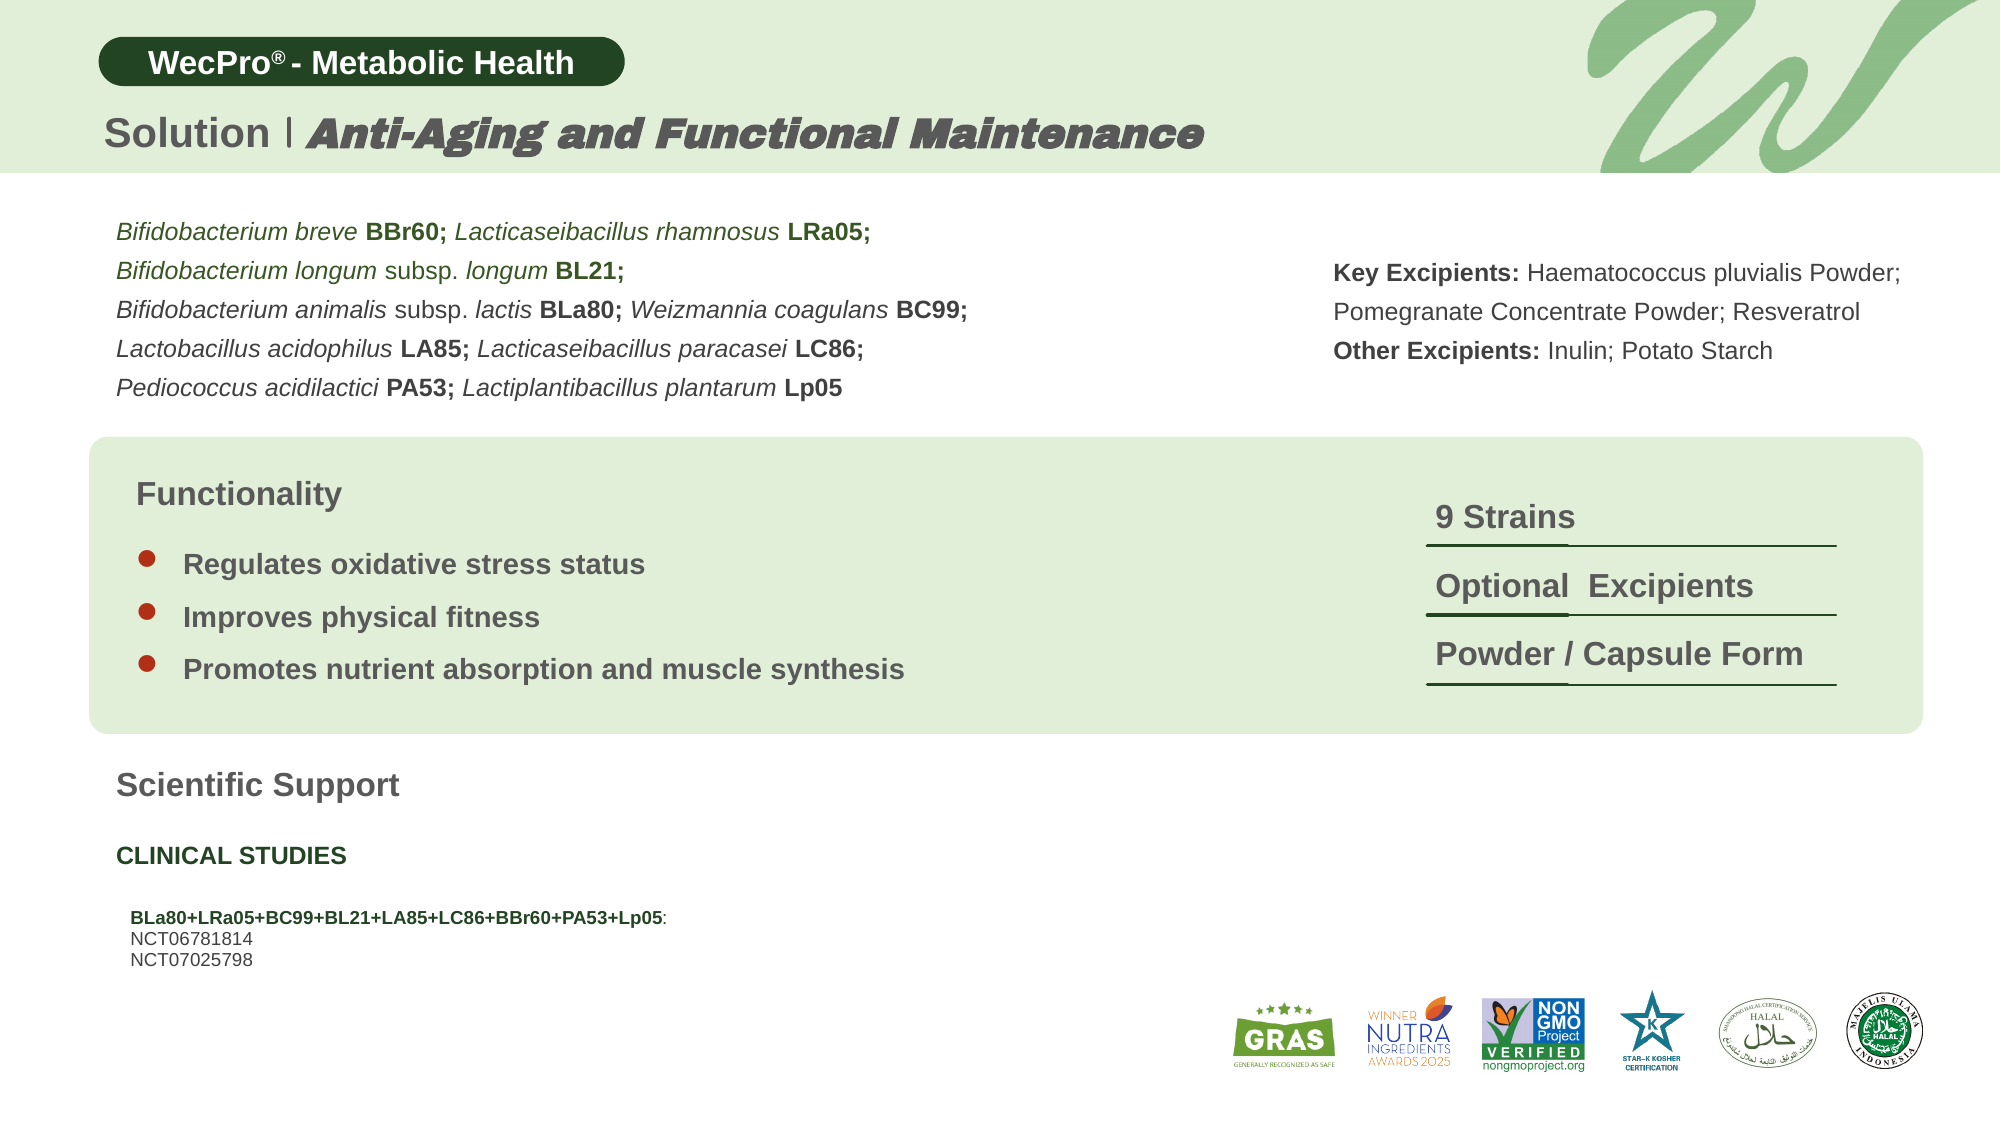

Solution
Anti-Aging and Functional Maintenance
Bifidobacterium breve BBr60; Lacticaseibacillus rhamnosus LRa05;
Bifidobacterium longum subsp. longum BL21;
Bifidobacterium animalis subsp. lactis BLa80; Weizmannia coagulans BC99; Lactobacillus acidophilus LA85; Lacticaseibacillus paracasei LC86;
Pediococcus acidilactici PA53; Lactiplantibacillus plantarum Lp05
Key Excipients: Haematococcus pluvialis Powder; Pomegranate Concentrate Powder; Resveratrol
Other Excipients: Inulin; Potato Starch

Functionality
9 Strains
Regulates oxidative stress status
Improves physical fitness
Promotes nutrient absorption and muscle synthesis

Optional  Excipients
Powder / Capsule Form
Scientific Support
CLINICAL STUDIES
| BLa80+LRa05+BC99+BL21+LA85+LC86+BBr60+PA53+Lp05: NCT06781814 NCT07025798 |  |
| --- | --- |
|  |  |
|  |  |